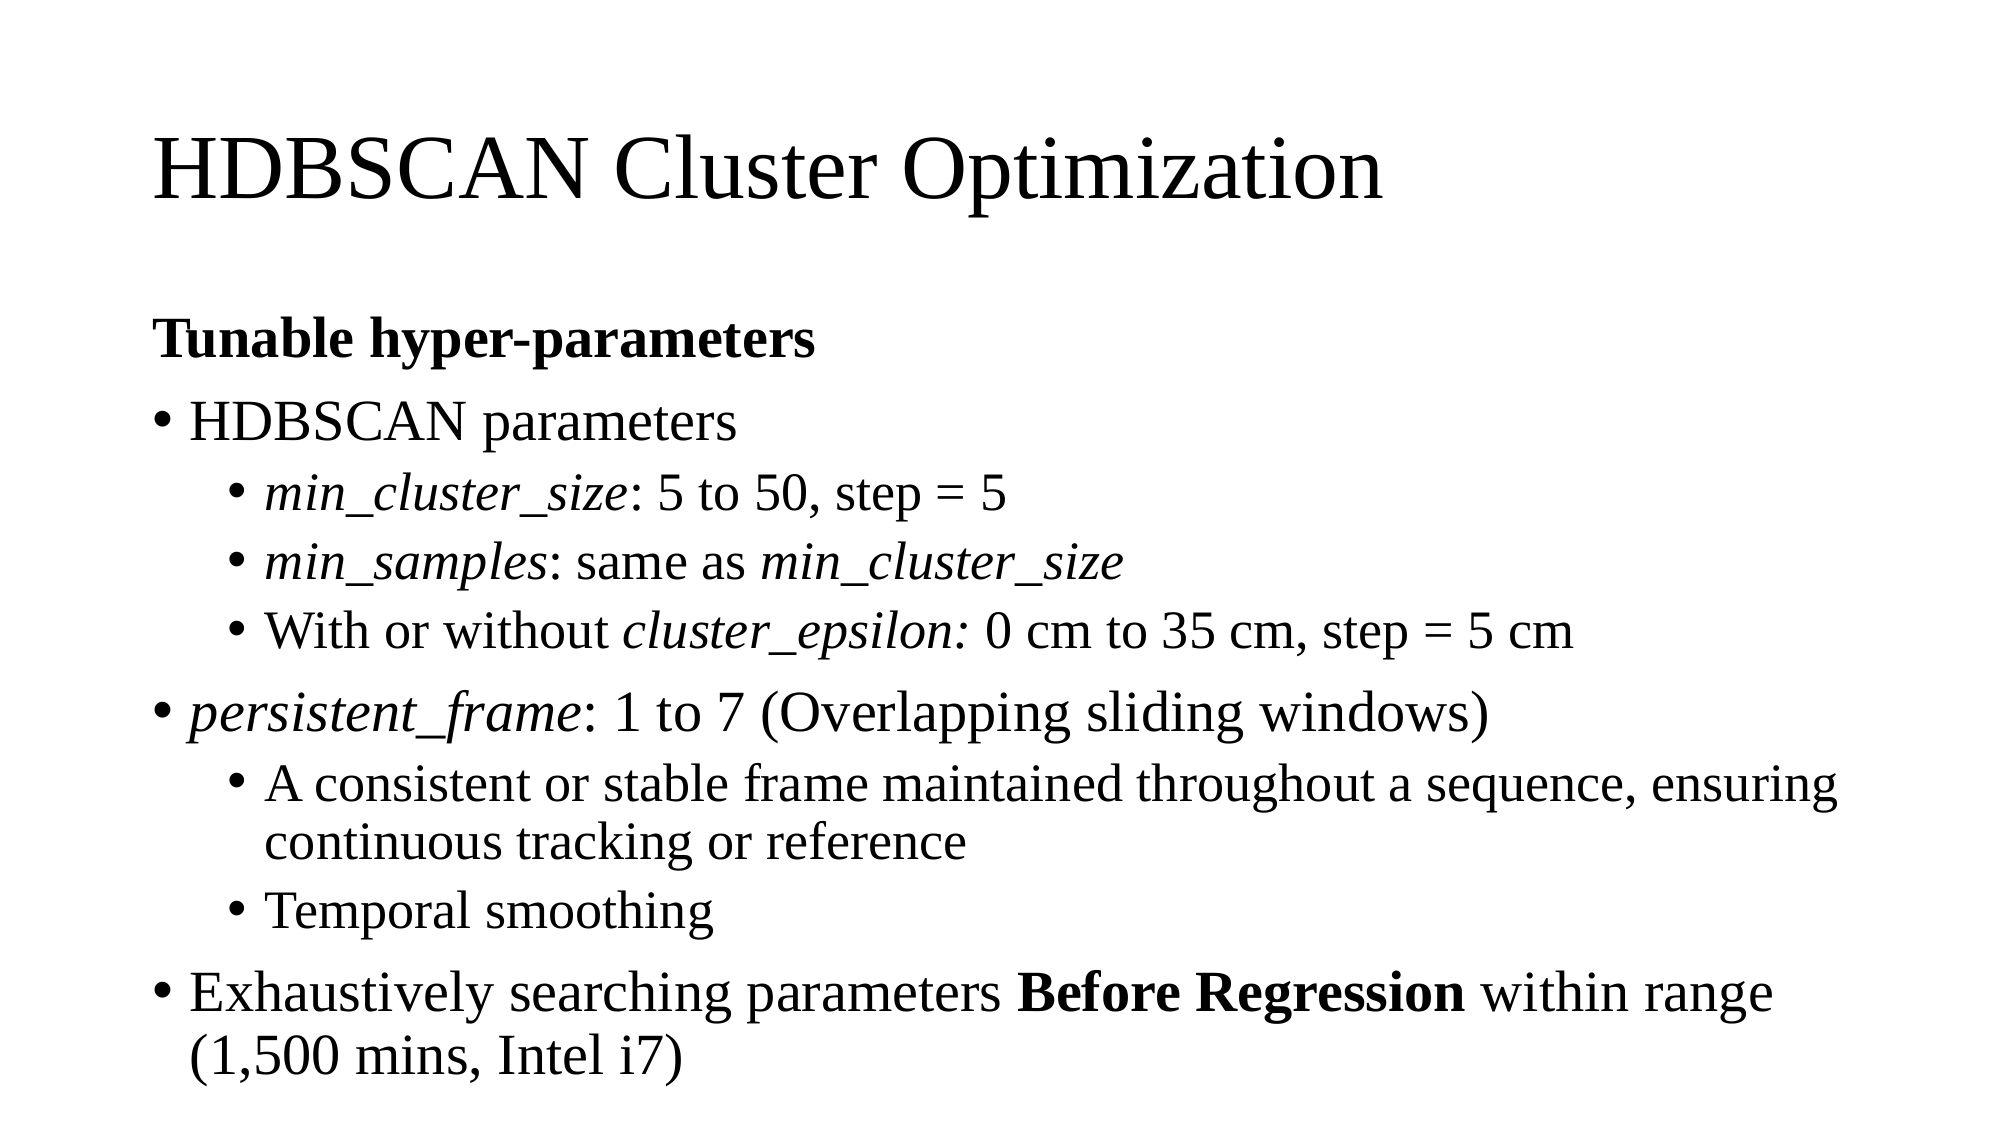

# HDBSCAN Cluster Optimization
Tunable hyper-parameters
HDBSCAN parameters
min_cluster_size: 5 to 50, step = 5
min_samples: same as min_cluster_size
With or without cluster_epsilon: 0 cm to 35 cm, step = 5 cm
persistent_frame: 1 to 7 (Overlapping sliding windows)
A consistent or stable frame maintained throughout a sequence, ensuring continuous tracking or reference
Temporal smoothing
Exhaustively searching parameters Before Regression within range (1,500 mins, Intel i7)